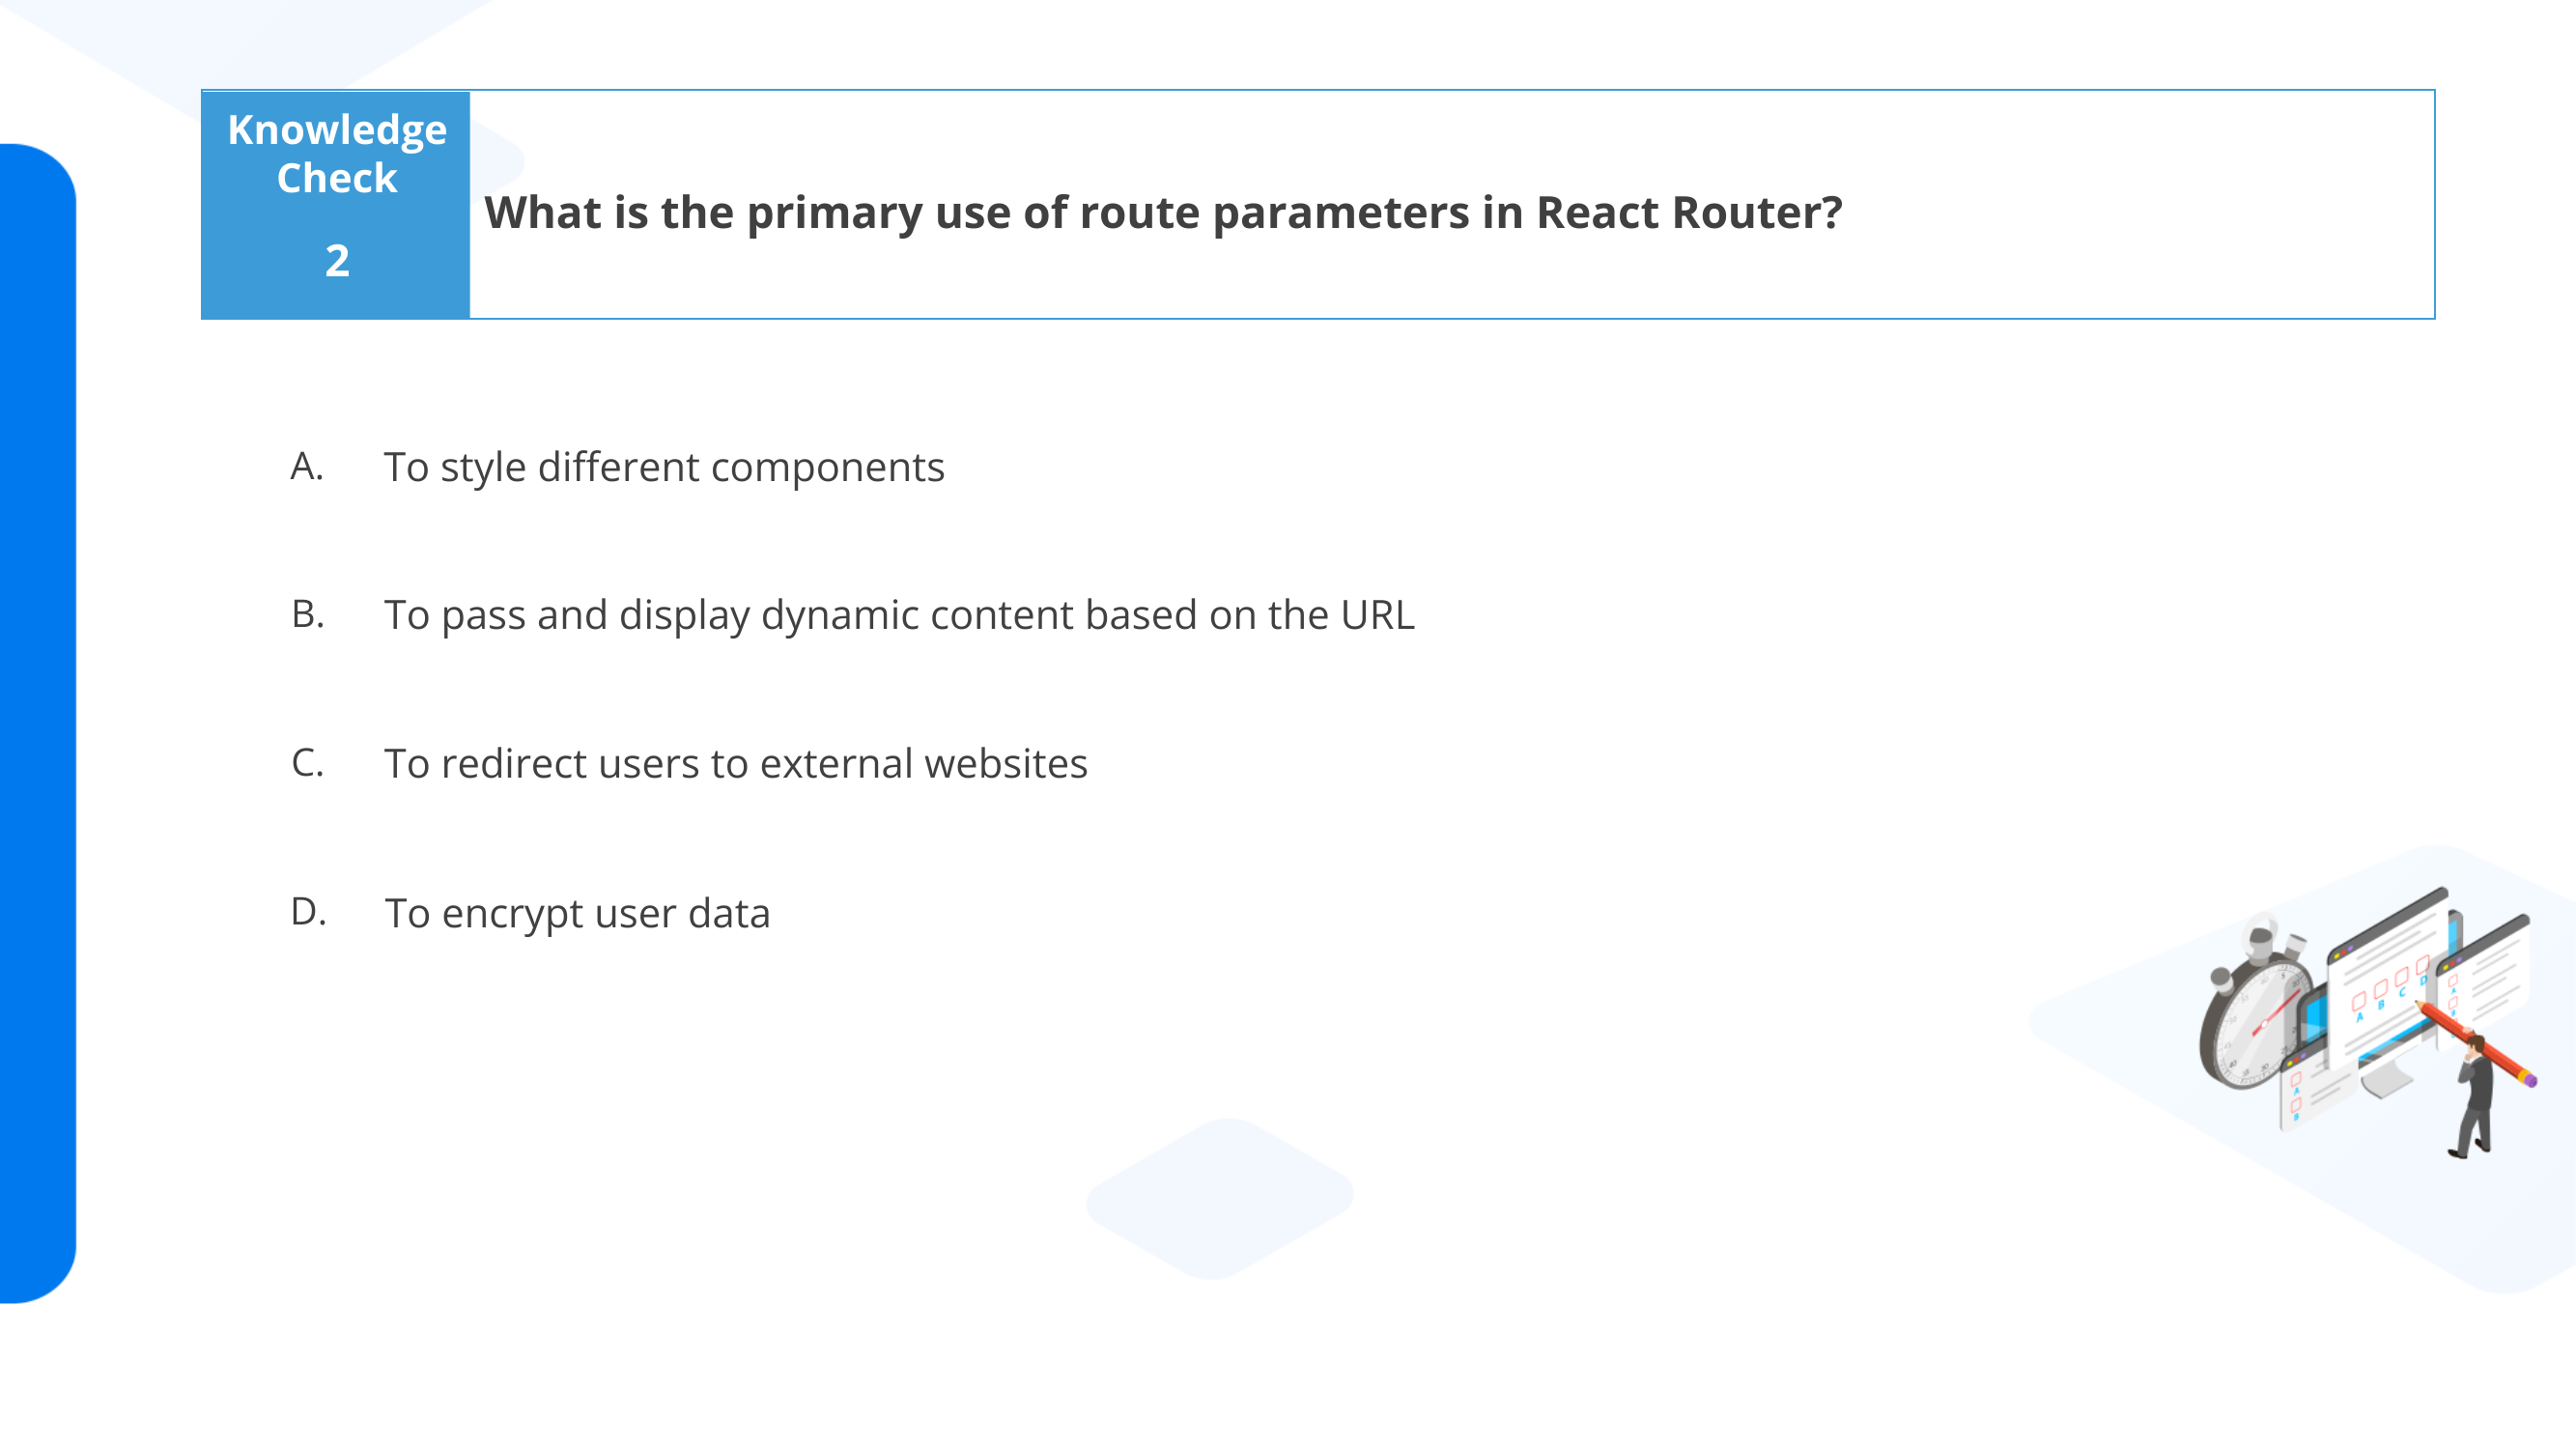

What is the primary use of route parameters in React Router?
2
To style different components
To pass and display dynamic content based on the URL
To redirect users to external websites
To encrypt user data